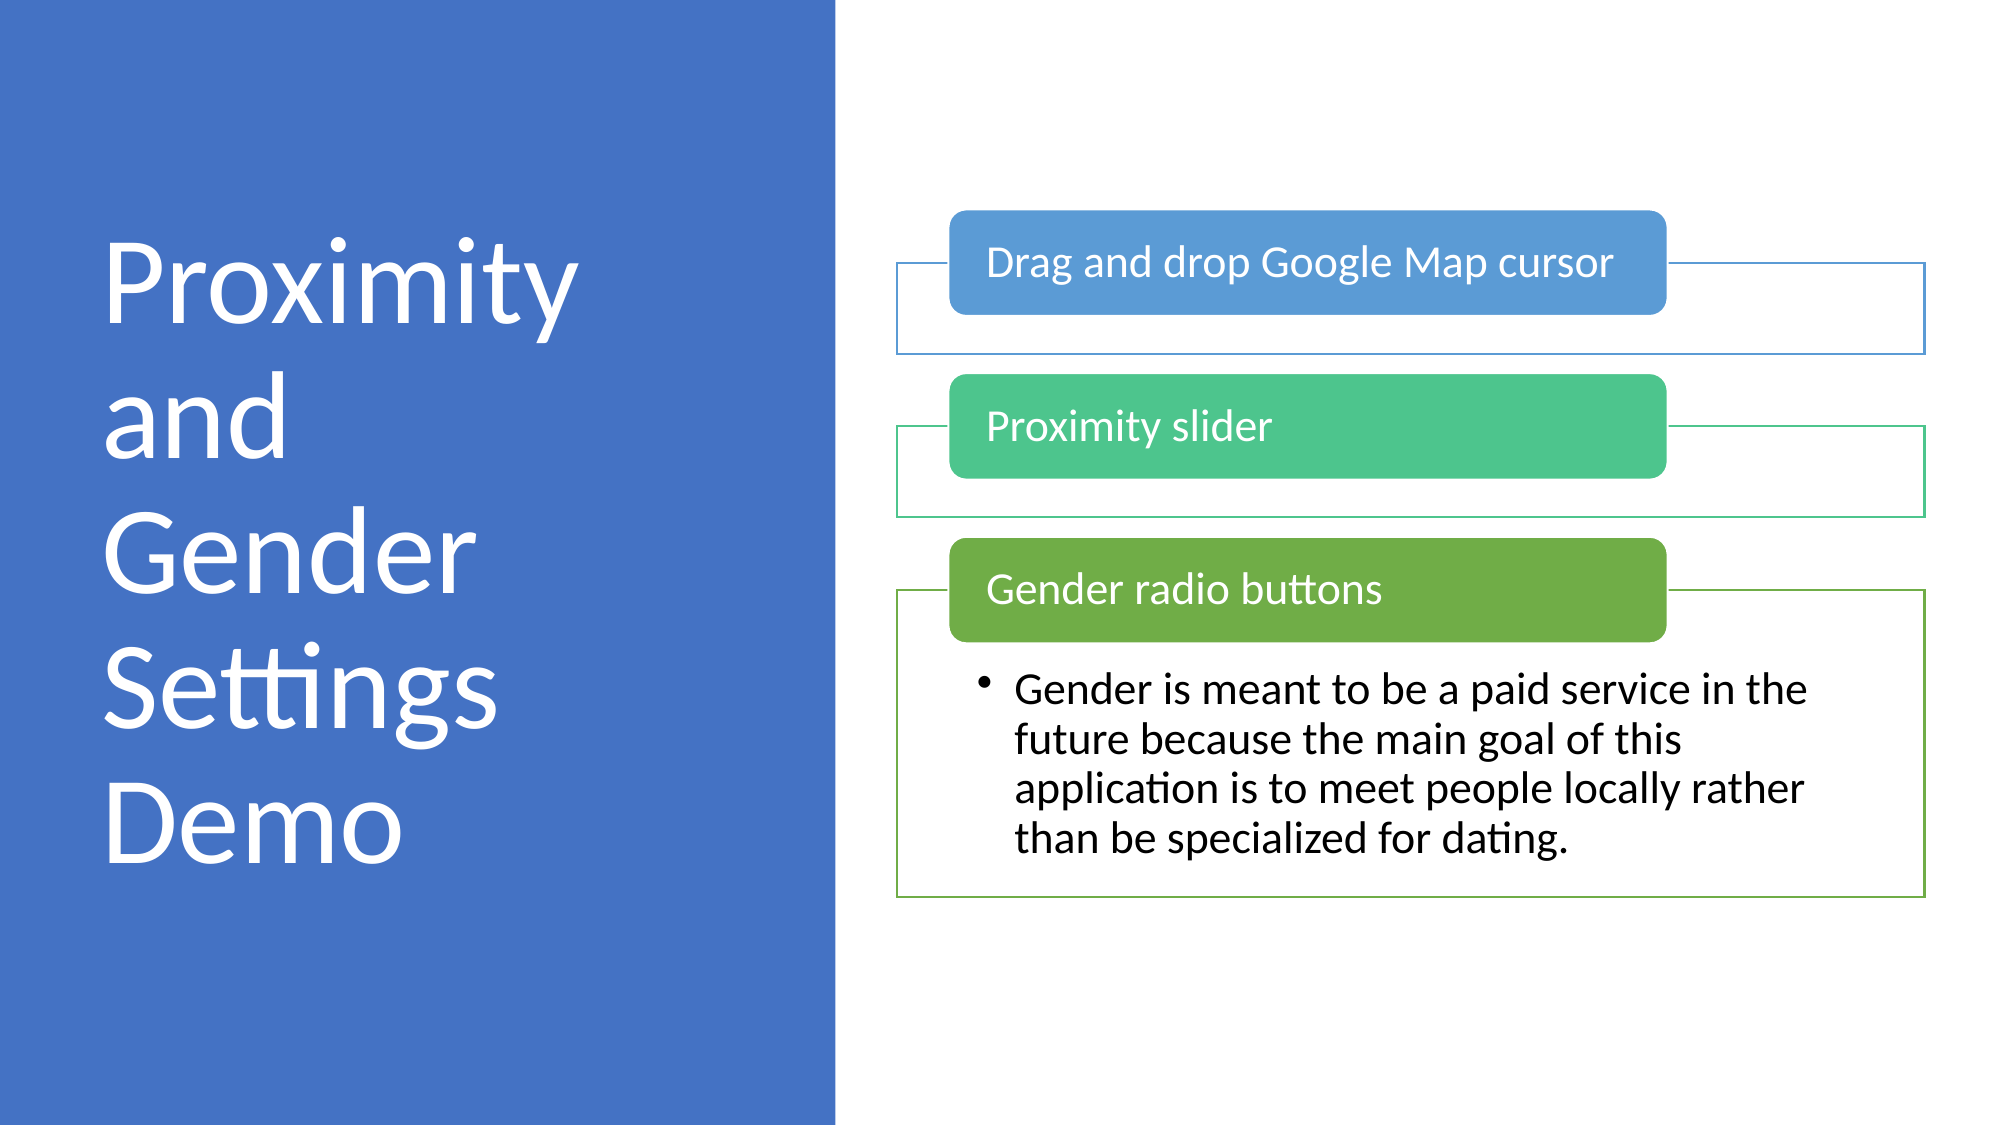

# Proximity and Gender Settings Demo
Drag and drop Google Map cursor
Proximity slider
Gender is meant to be a paid service in the future because the main goal of this application is to meet people locally rather than be specialized for dating.
Gender radio buttons